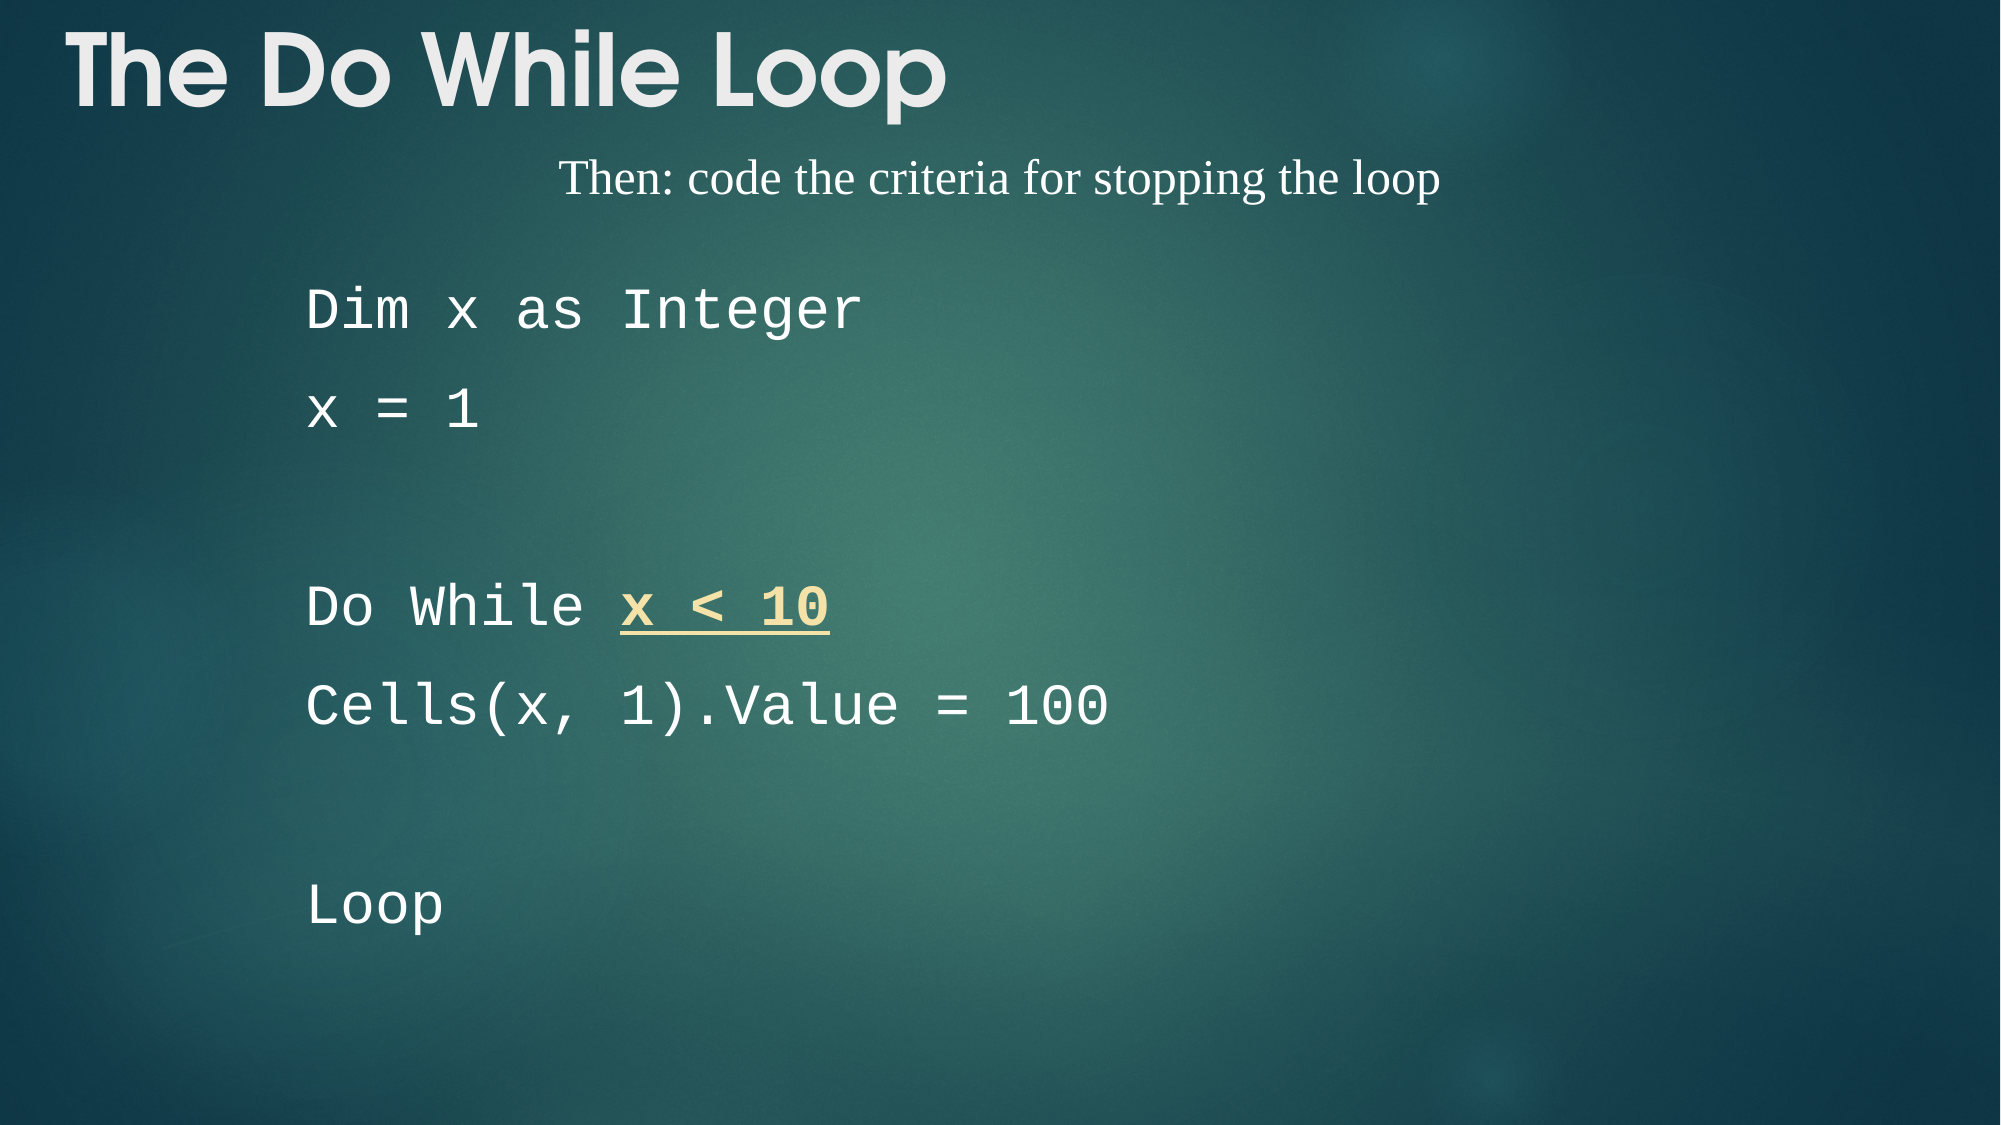

# The Do While Loop
Then: code the criteria for stopping the loop
Dim x as Integer
x = 1

Do While x < 10
Cells(x, 1).Value = 100

Loop